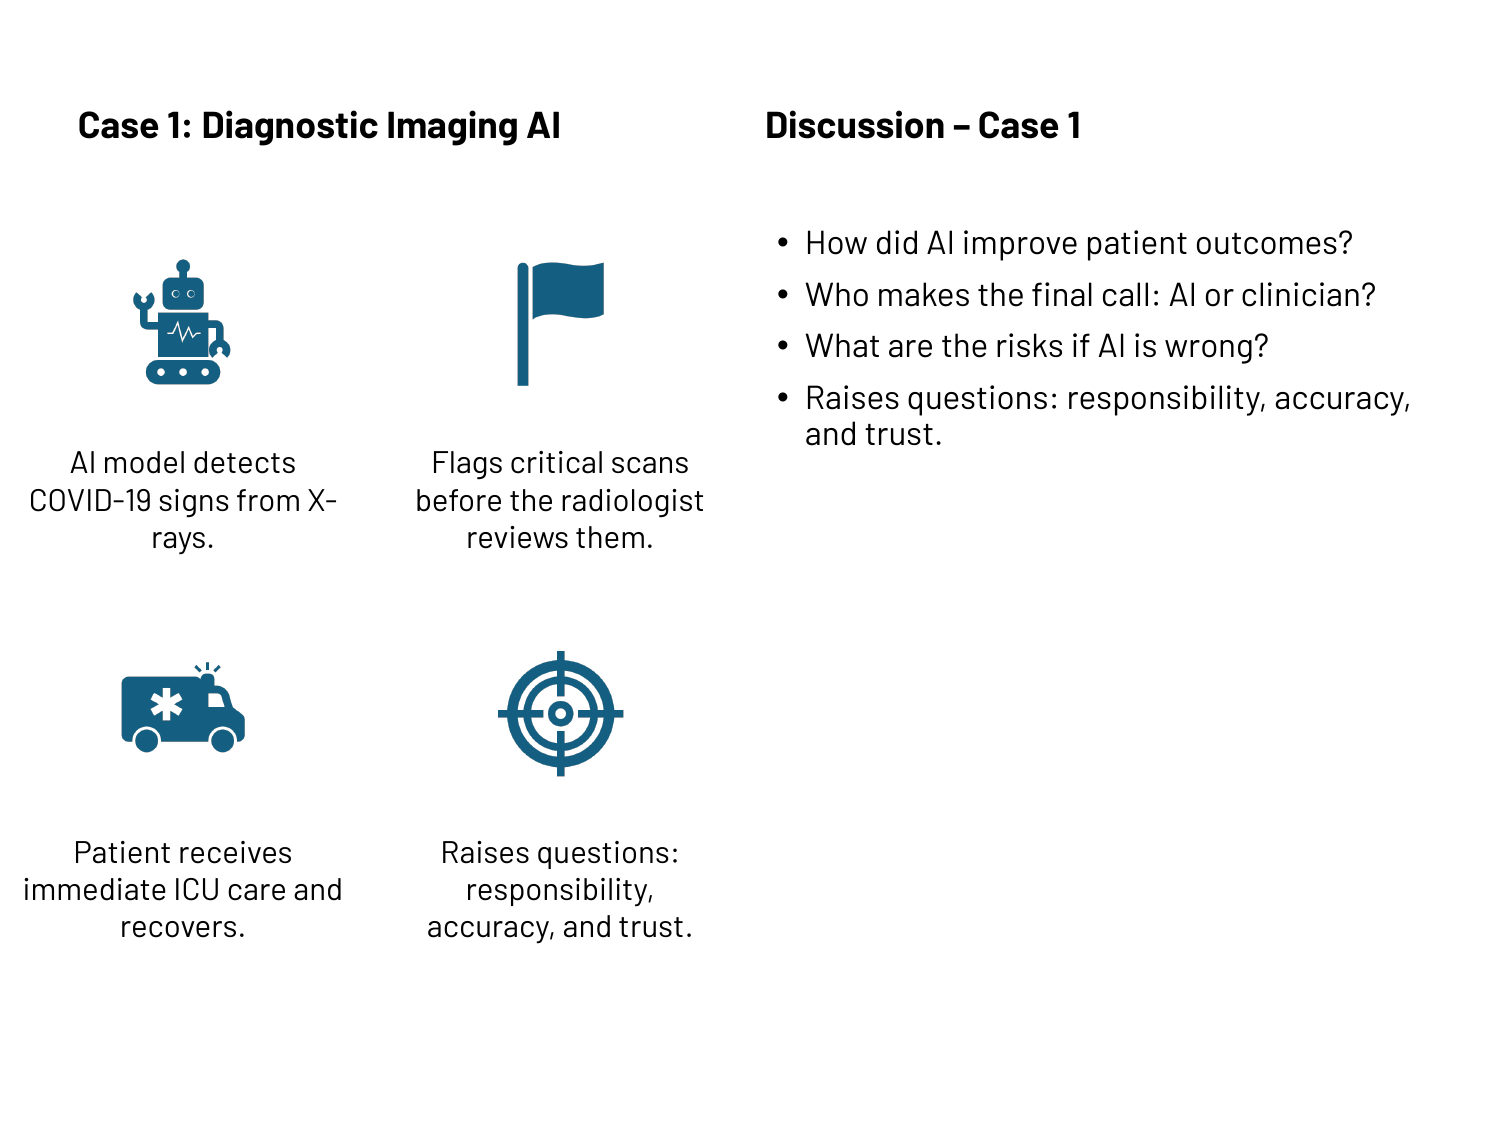

Case 1: Diagnostic Imaging AI
Discussion – Case 1
AI model detects COVID-19 signs from X-rays.
Flags critical scans before the radiologist reviews them.
Patient receives immediate ICU care and recovers.
Raises questions: responsibility, accuracy, and trust.
How did AI improve patient outcomes?
Who makes the final call: AI or clinician?
What are the risks if AI is wrong?
Raises questions: responsibility, accuracy, and trust.